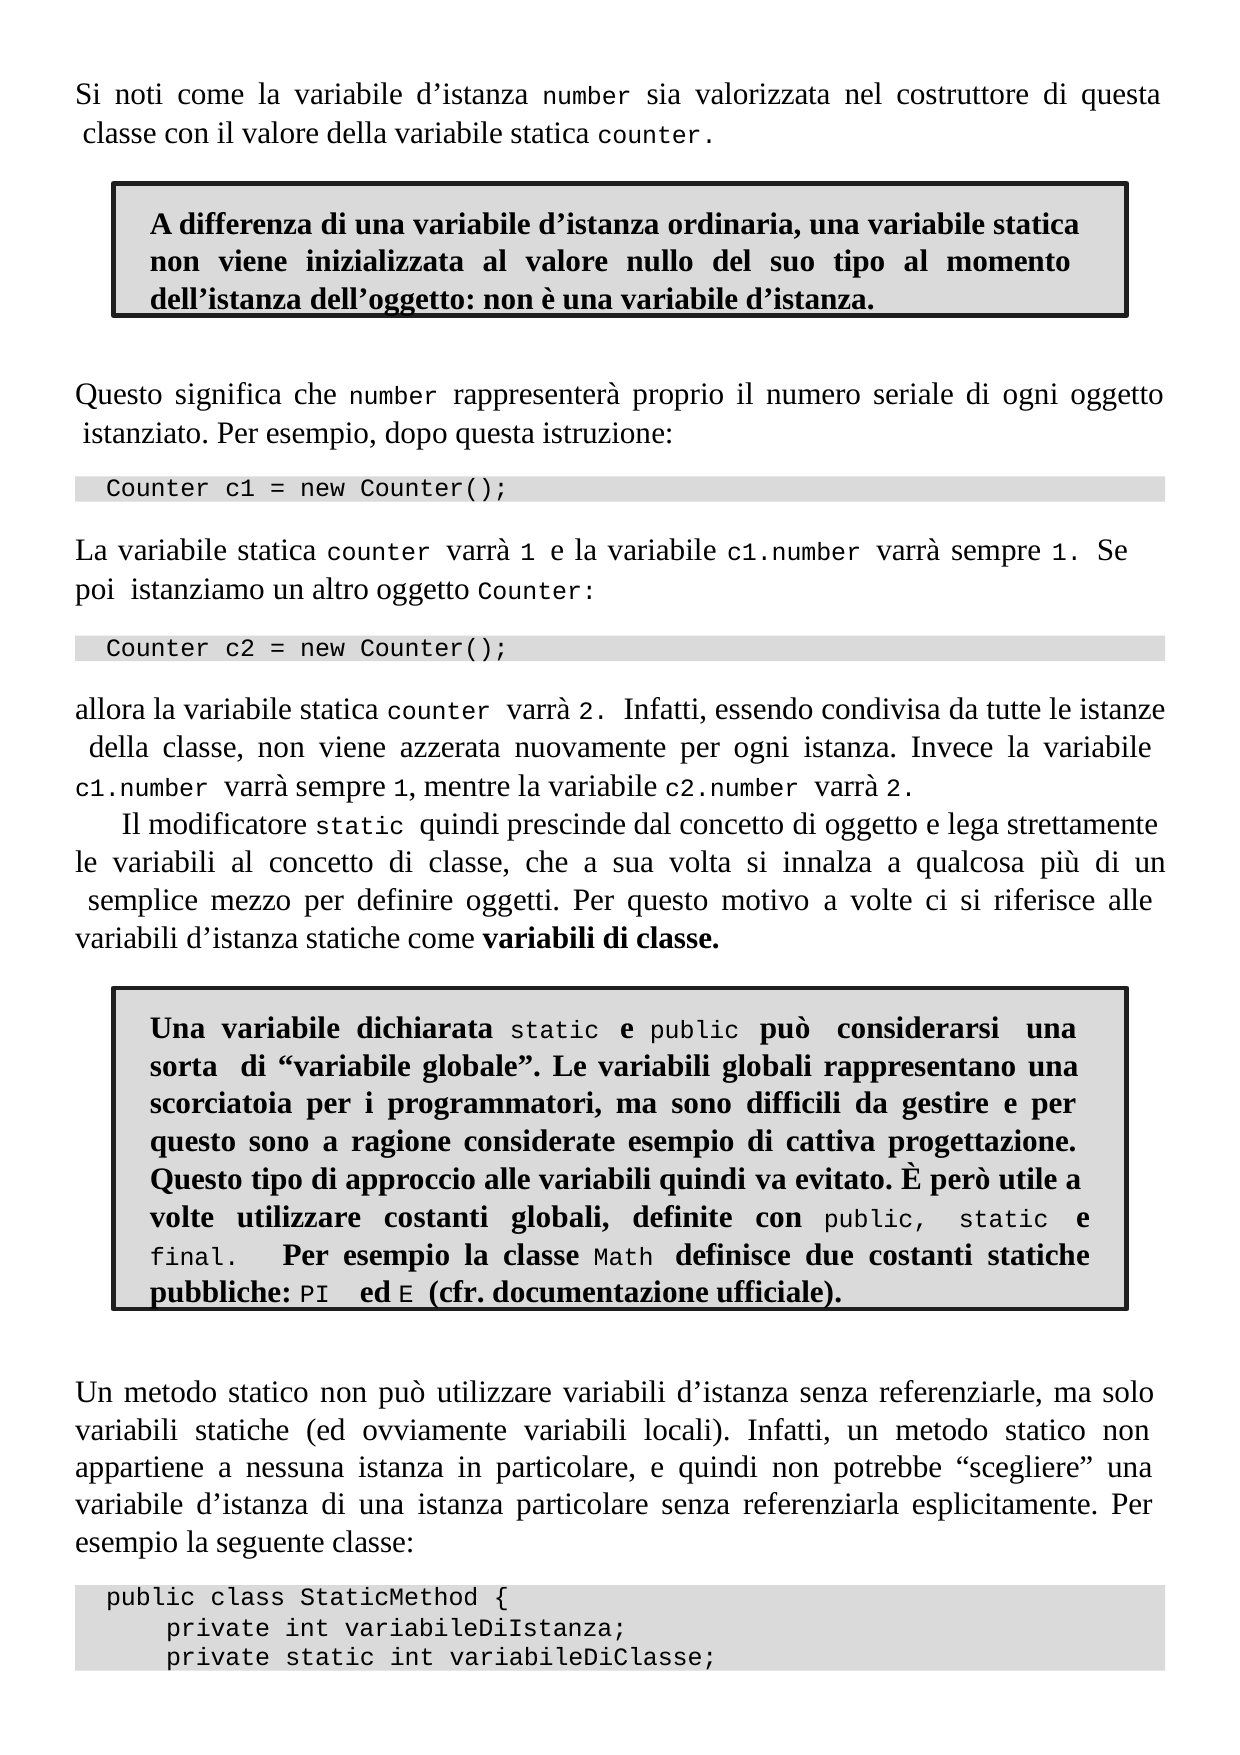

Si noti come la variabile d’istanza number sia valorizzata nel costruttore di questa  classe con il valore della variabile statica counter.
A differenza di una variabile d’istanza ordinaria, una variabile statica  non viene inizializzata al valore nullo del suo tipo al momento  dell’istanza dell’oggetto: non è una variabile d’istanza.
Questo significa che number rappresenterà proprio il numero seriale di ogni oggetto  istanziato. Per esempio, dopo questa istruzione:
Counter c1 = new Counter();
La variabile statica counter varrà 1 e la variabile c1.number varrà sempre 1. Se poi  istanziamo un altro oggetto Counter:
Counter c2 = new Counter();
allora la variabile statica counter varrà 2. Infatti, essendo condivisa da tutte le istanze  della classe, non viene azzerata nuovamente per ogni istanza. Invece la variabile  c1.number varrà sempre 1, mentre la variabile c2.number varrà 2.
Il modificatore static quindi prescinde dal concetto di oggetto e lega strettamente  le variabili al concetto di classe, che a sua volta si innalza a qualcosa più di un  semplice mezzo per definire oggetti. Per questo motivo a volte ci si riferisce alle  variabili d’istanza statiche come variabili di classe.
Una variabile dichiarata static e public può  considerarsi  una  sorta  di “variabile globale”. Le variabili globali rappresentano una  scorciatoia per i programmatori, ma sono difficili da gestire e per  questo sono a ragione considerate esempio di cattiva progettazione.  Questo tipo di approccio alle variabili quindi va evitato. È però utile a  volte utilizzare costanti globali, definite con public, static e final.  Per esempio la classe Math definisce due costanti statiche pubbliche: PI  ed E (cfr. documentazione ufficiale).
Un metodo statico non può utilizzare variabili d’istanza senza referenziarle, ma solo  variabili statiche (ed ovviamente variabili locali). Infatti, un metodo statico non  appartiene a nessuna istanza in particolare, e quindi non potrebbe “scegliere” una  variabile d’istanza di una istanza particolare senza referenziarla esplicitamente. Per  esempio la seguente classe:
public class StaticMethod {
private int variabileDiIstanza;  private static int variabileDiClasse;